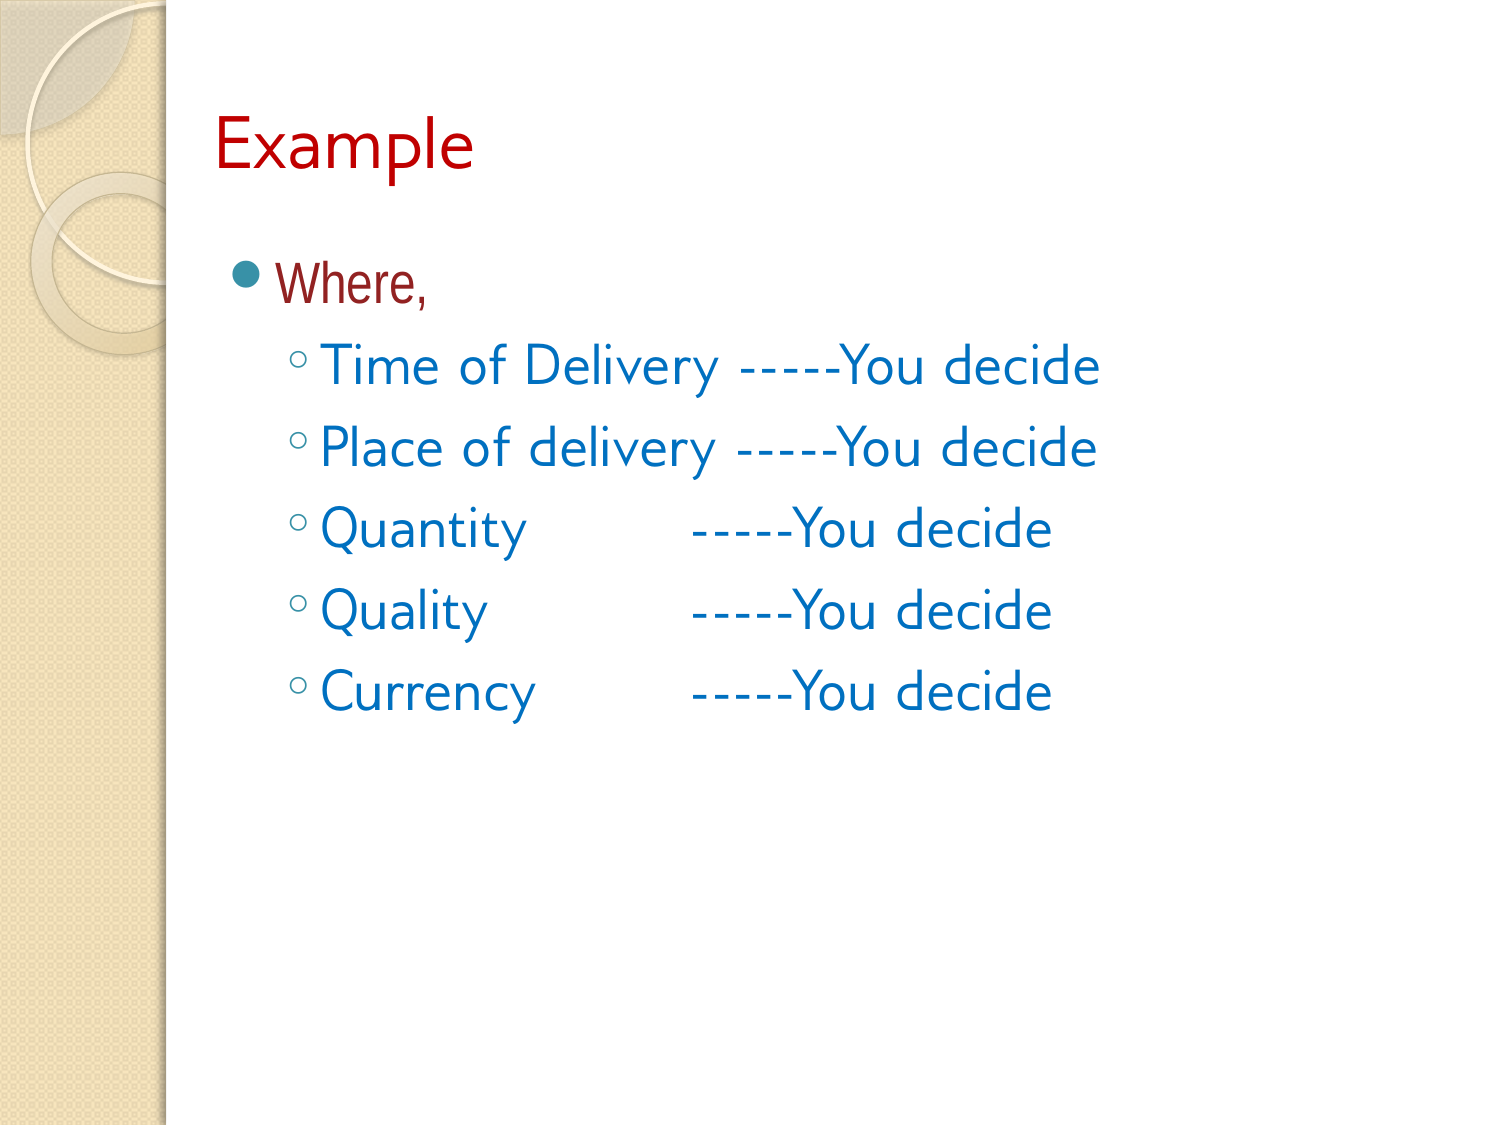

# Example
Where,
Time of Delivery -----You decide
Place of delivery -----You decide
Quantity 	    -----You decide
Quality  	    -----You decide
Currency 	    -----You decide